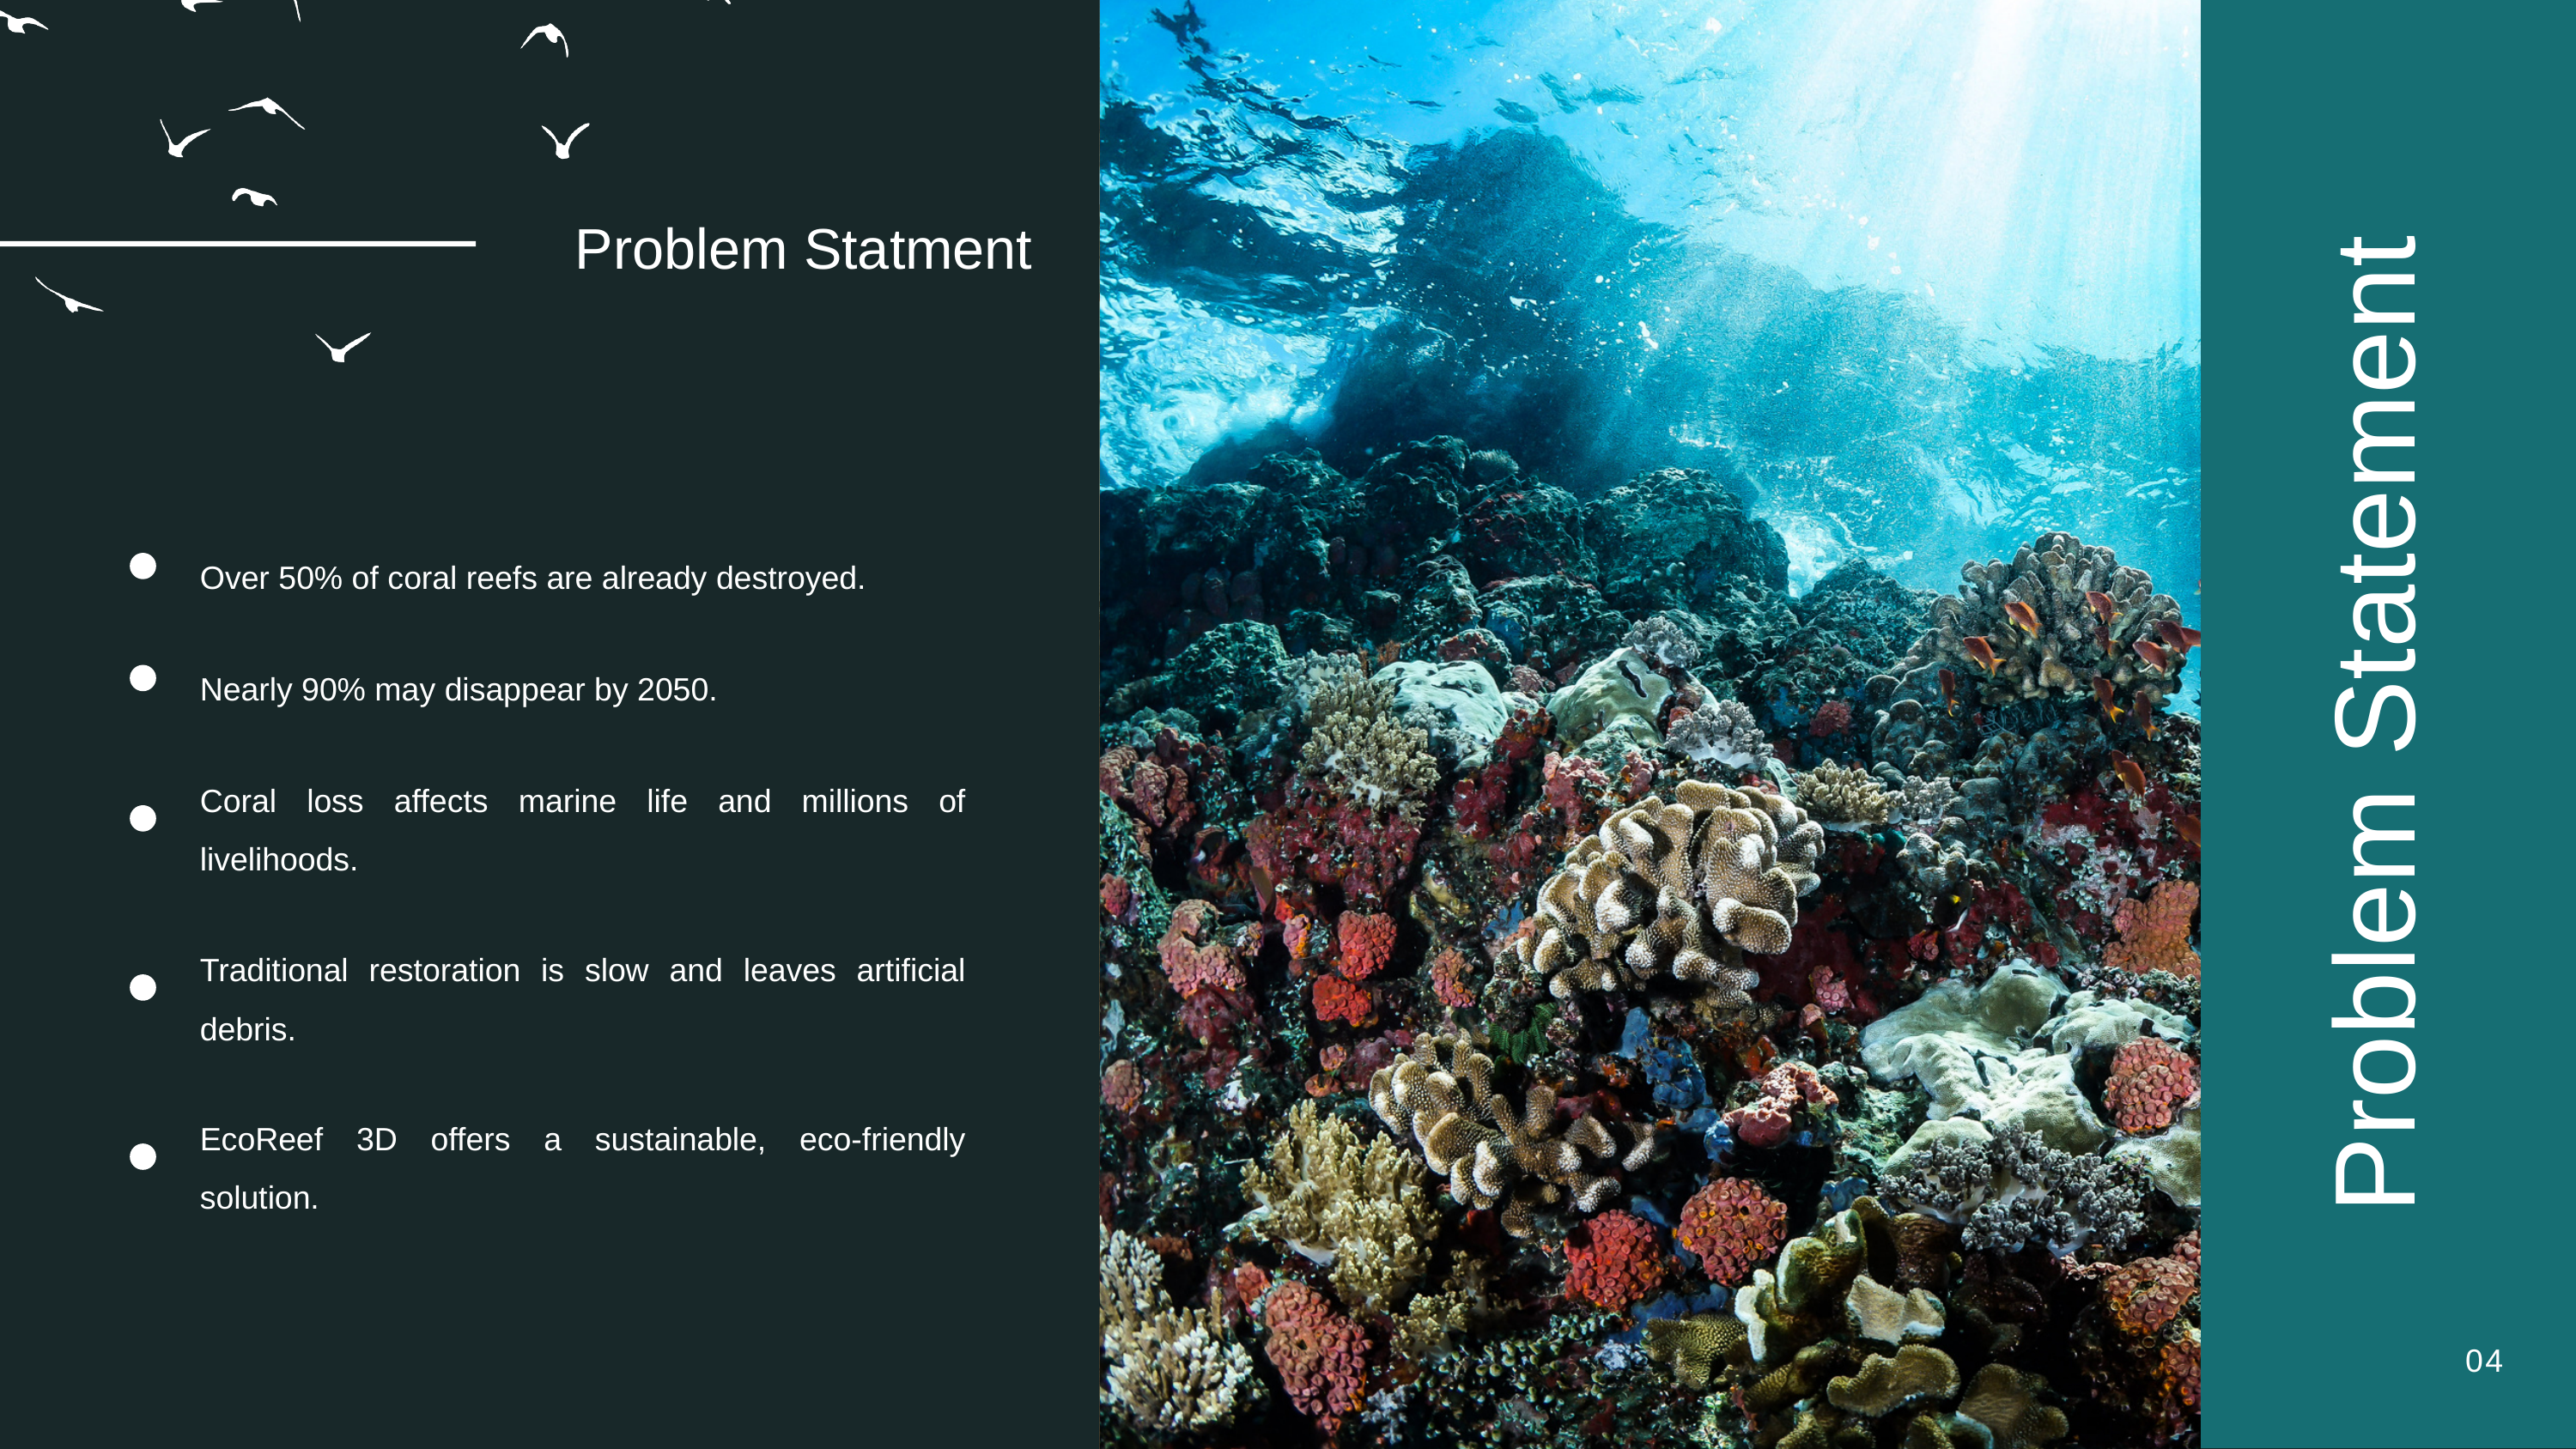

Problem Statment

Over 50% of coral reefs are already destroyed.

Nearly 90% may disappear by 2050.

Problem Statement
Coral loss affects marine life and millions of livelihoods.

Traditional restoration is slow and leaves artificial debris.

EcoReef 3D offers a sustainable, eco-friendly solution.

04